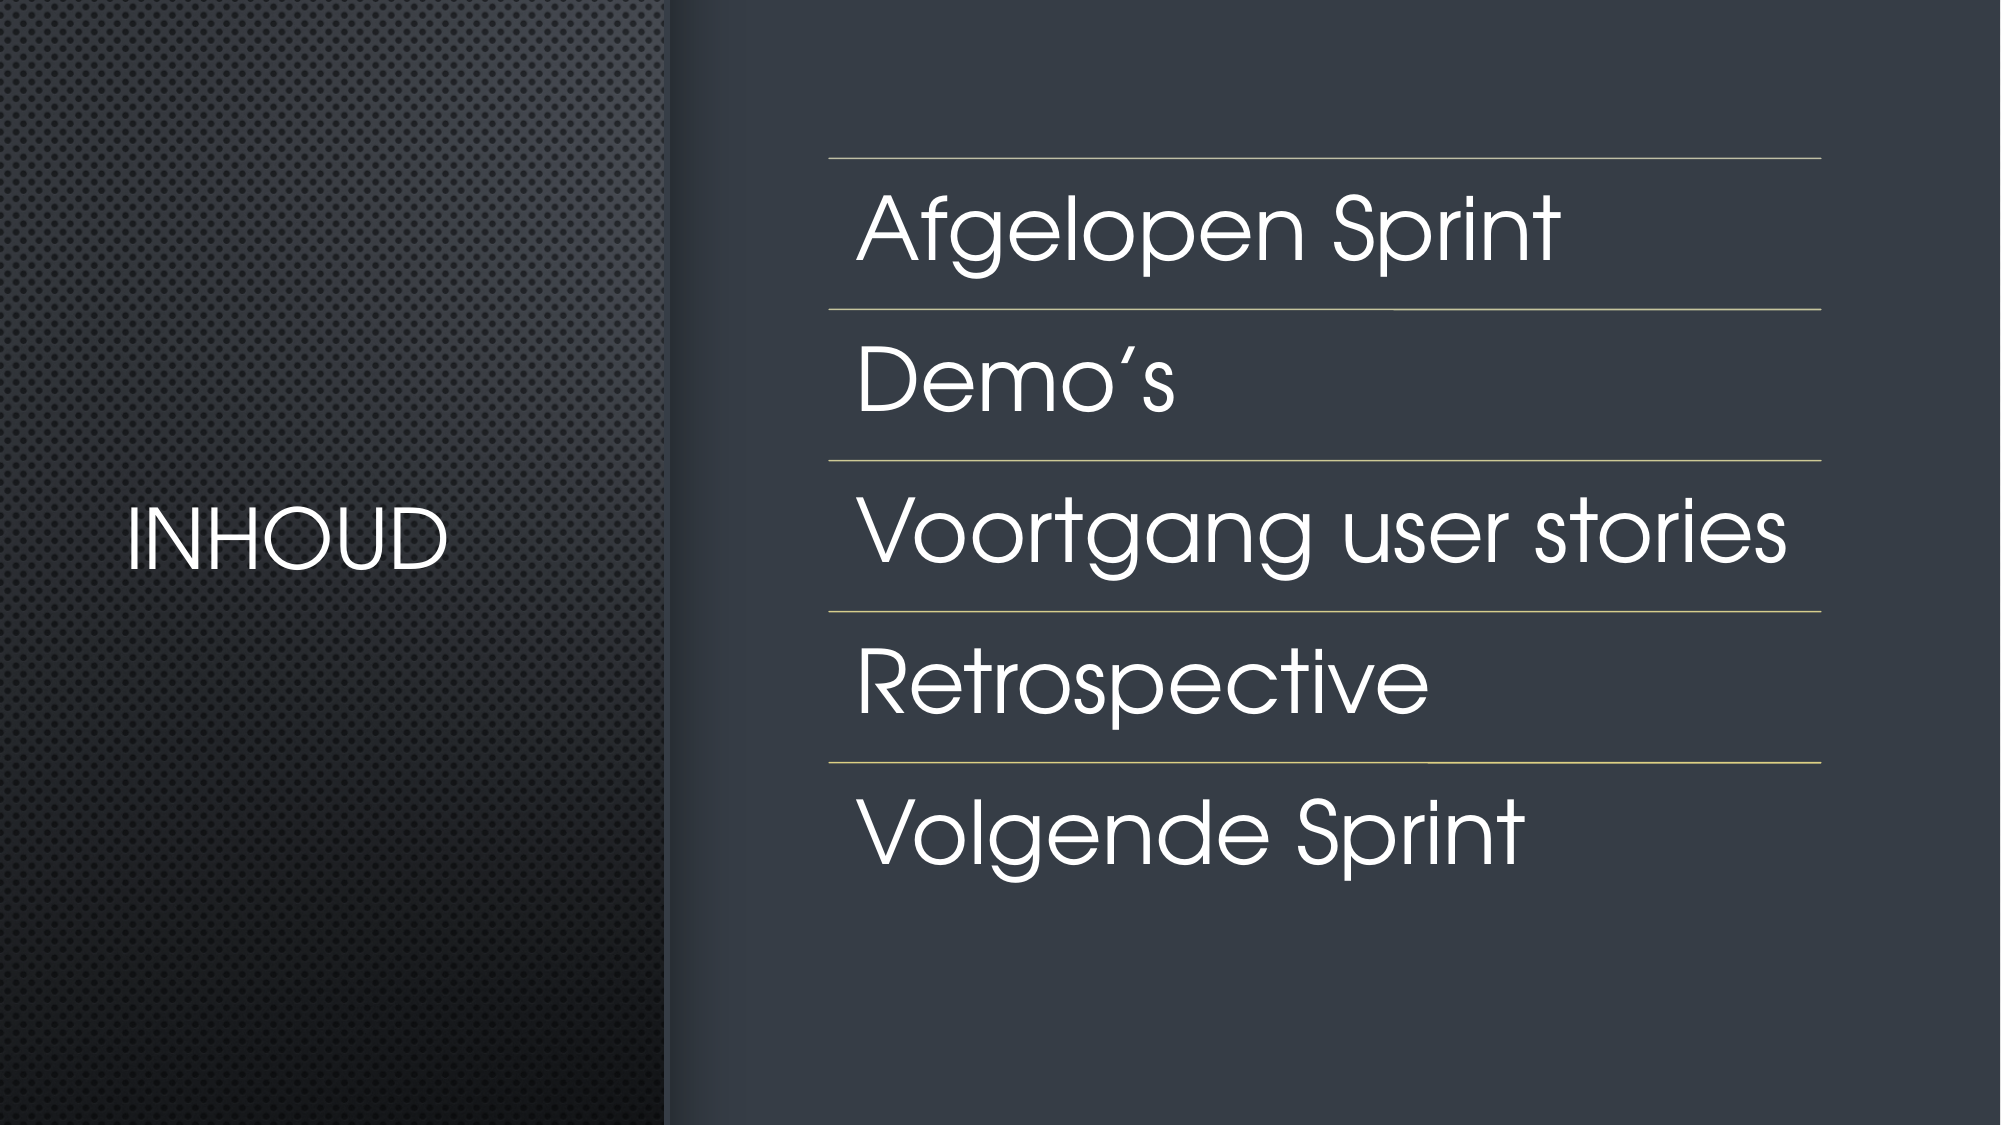

Afgelopen Sprint
Demo’s
Voortgang user stories
Retrospective
Volgende Sprint
# Inhoud